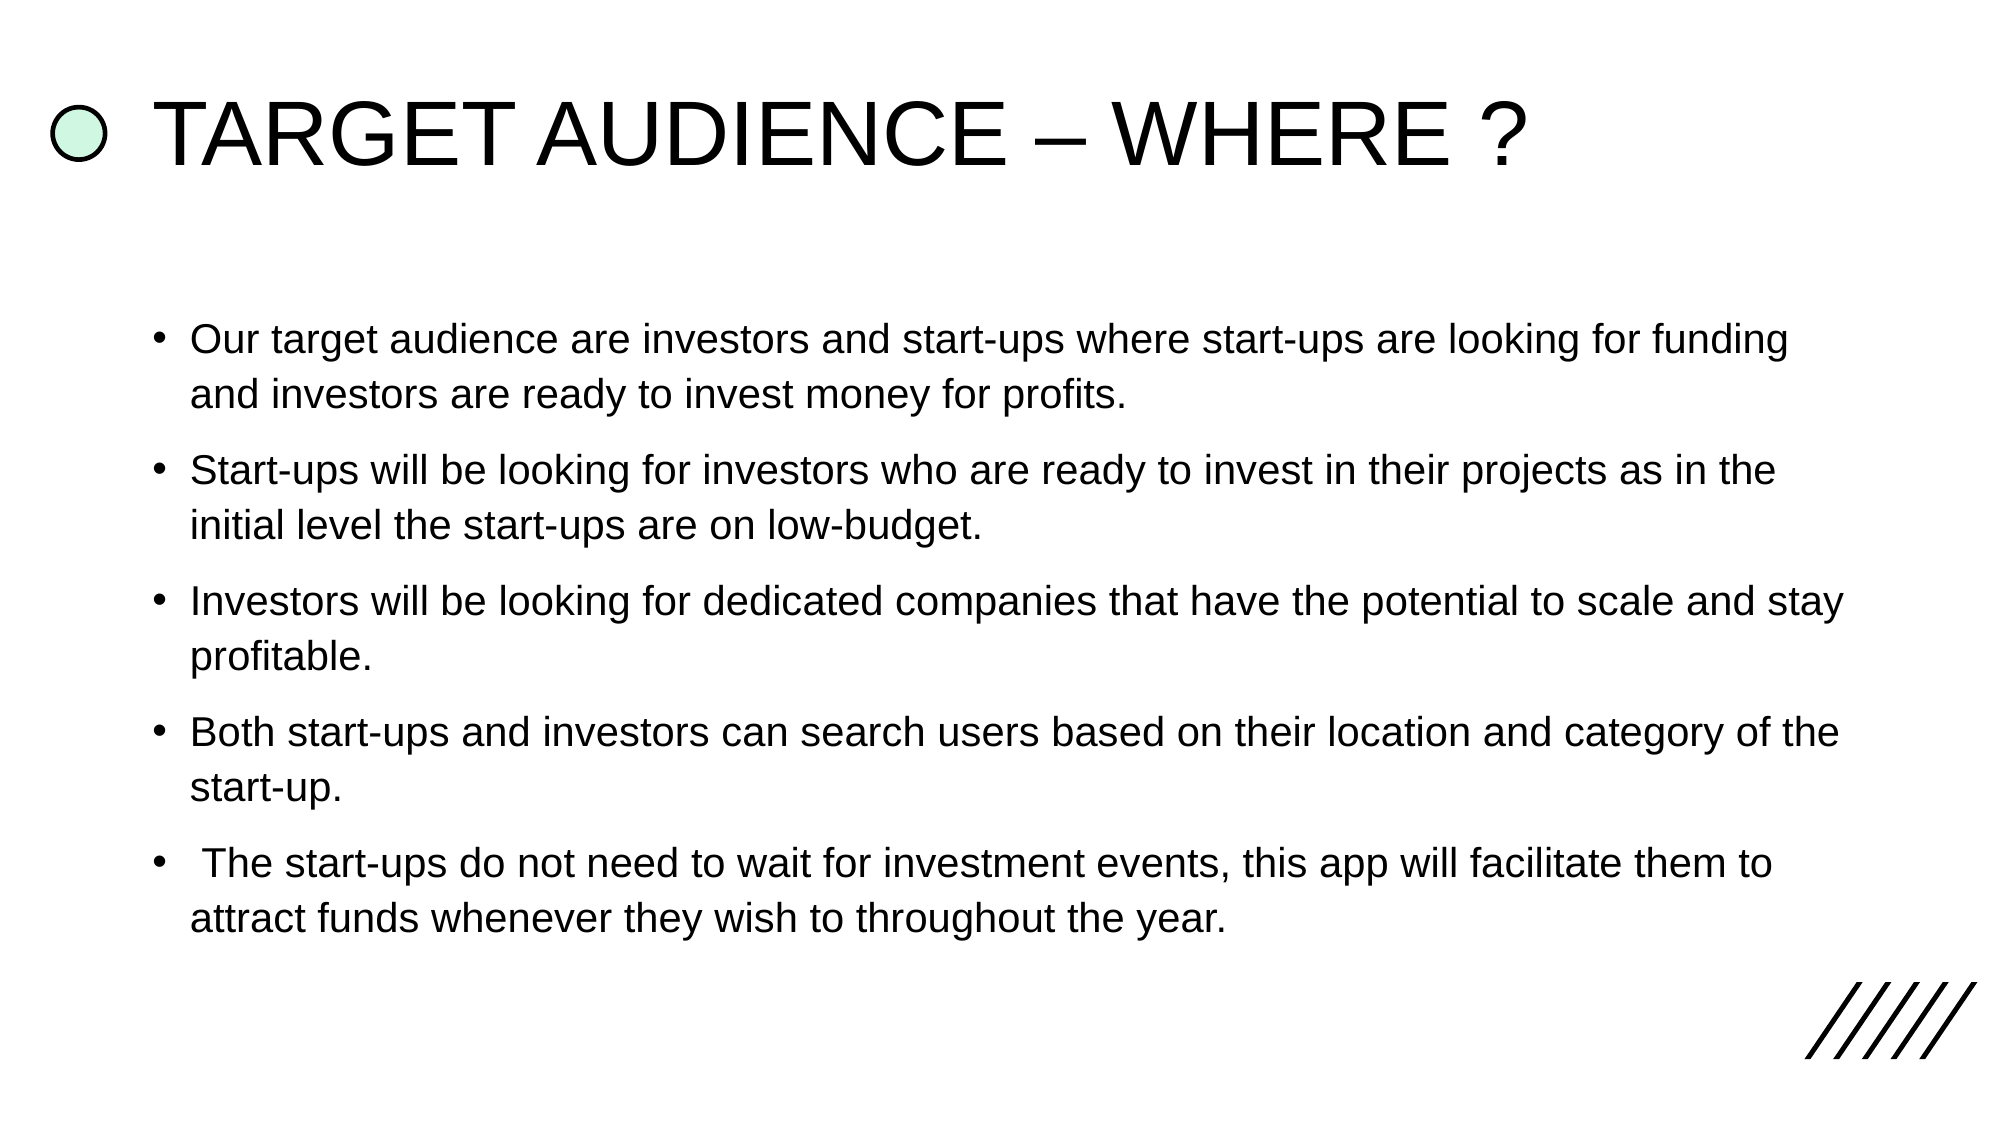

# TARGET AUDIENCE – WHERE ?
Our target audience are investors and start-ups where start-ups are looking for funding and investors are ready to invest money for profits.
Start-ups will be looking for investors who are ready to invest in their projects as in the initial level the start-ups are on low-budget.
Investors will be looking for dedicated companies that have the potential to scale and stay profitable.
Both start-ups and investors can search users based on their location and category of the start-up.
 The start-ups do not need to wait for investment events, this app will facilitate them to attract funds whenever they wish to throughout the year.